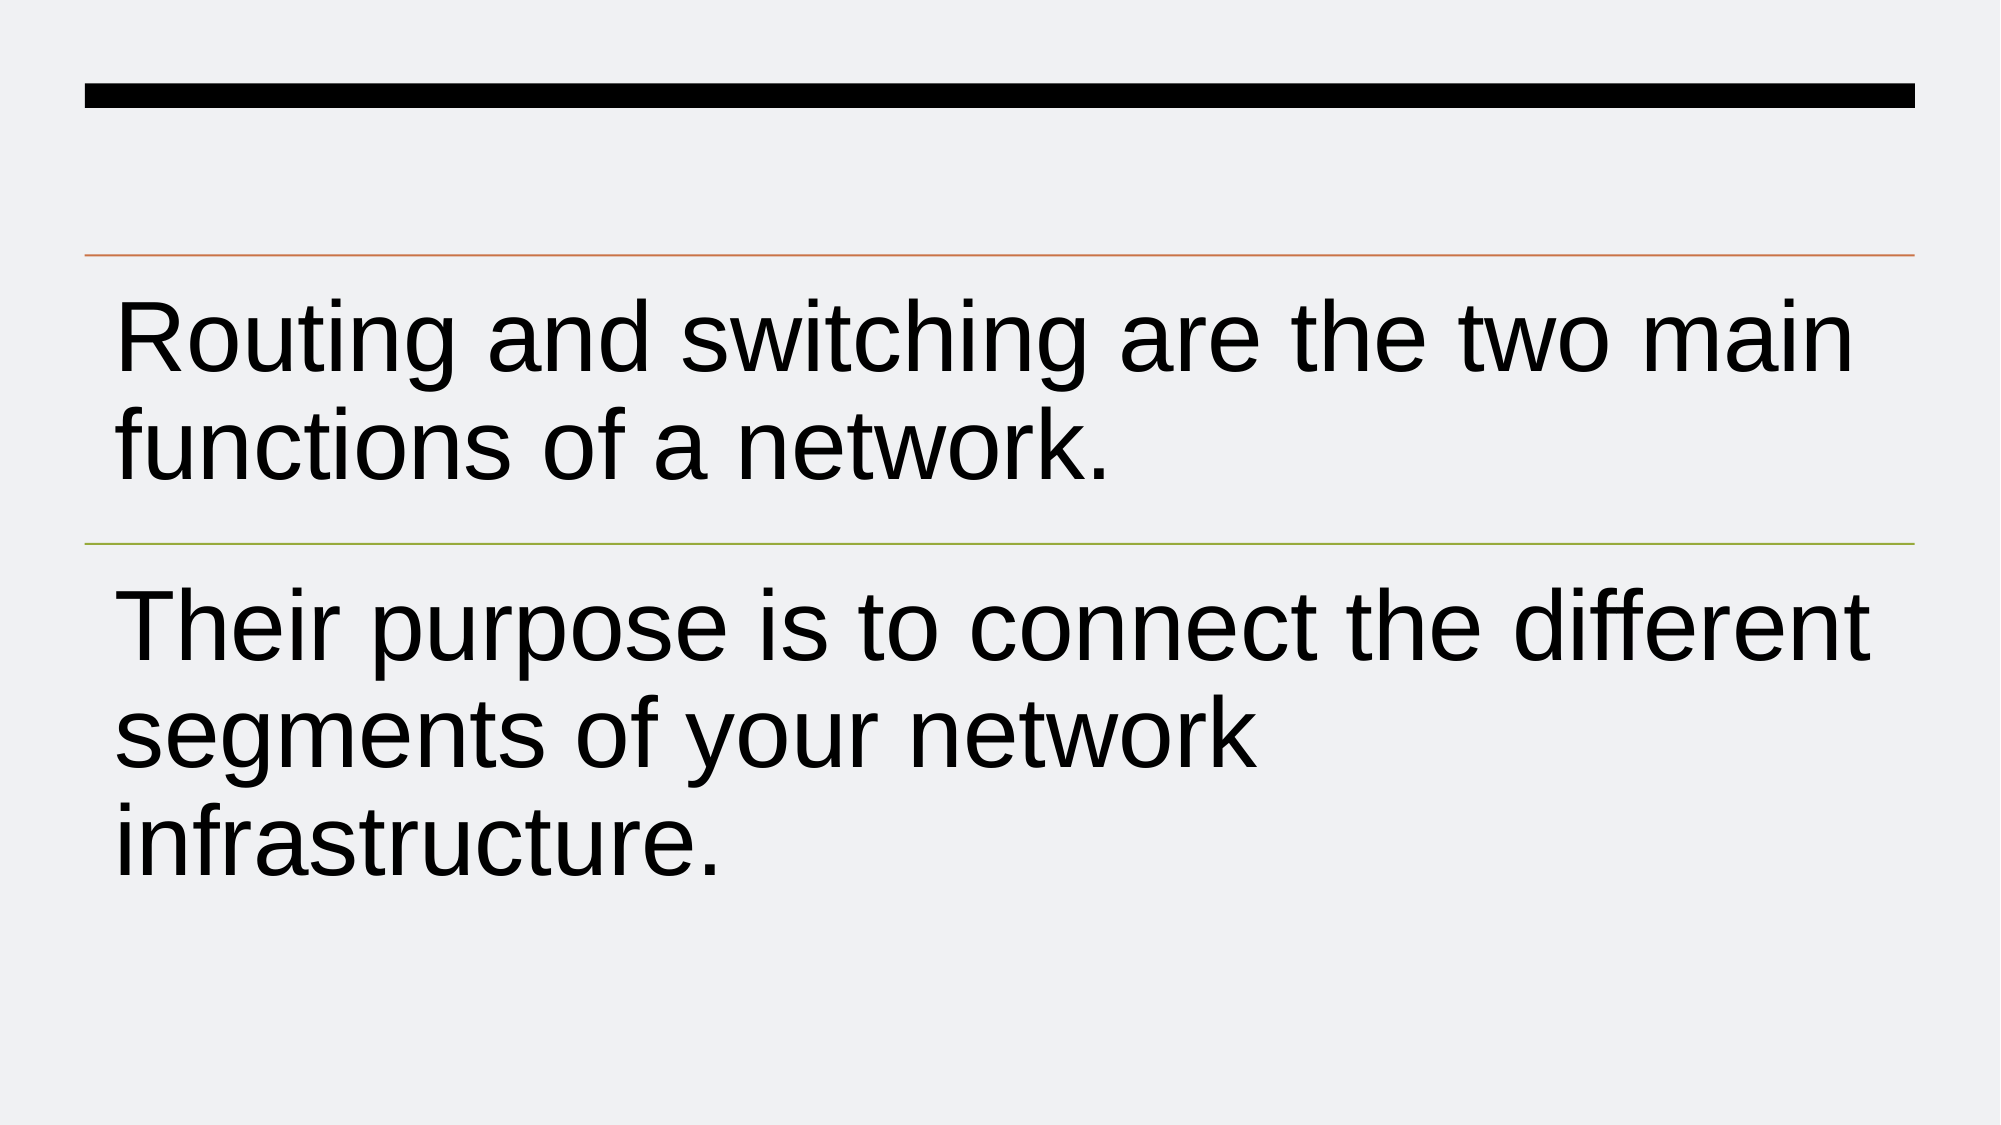

Routing and switching are the two main functions of a network.
Their purpose is to connect the different segments of your network infrastructure.